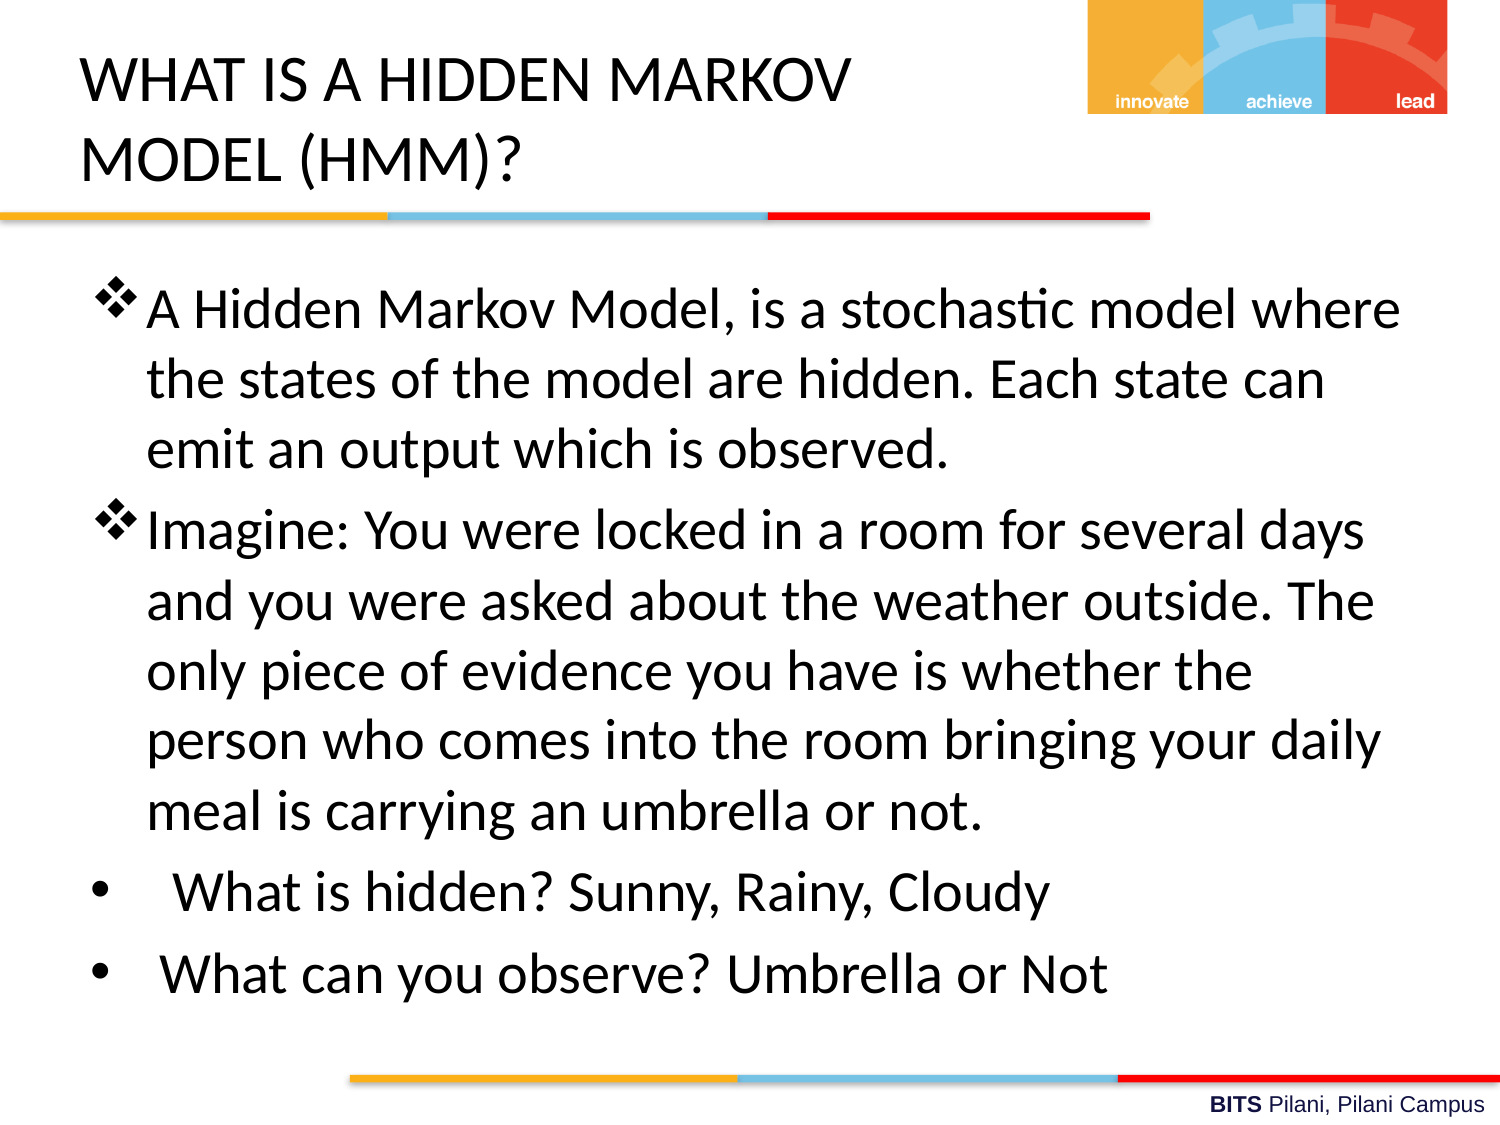

# WHAT IS A HIDDEN MARKOV MODEL (HMM)?
A Hidden Markov Model, is a stochastic model where the states of the model are hidden. Each state can emit an output which is observed.
Imagine: You were locked in a room for several days and you were asked about the weather outside. The only piece of evidence you have is whether the person who comes into the room bringing your daily meal is carrying an umbrella or not.
  What is hidden? Sunny, Rainy, Cloudy
 What can you observe? Umbrella or Not